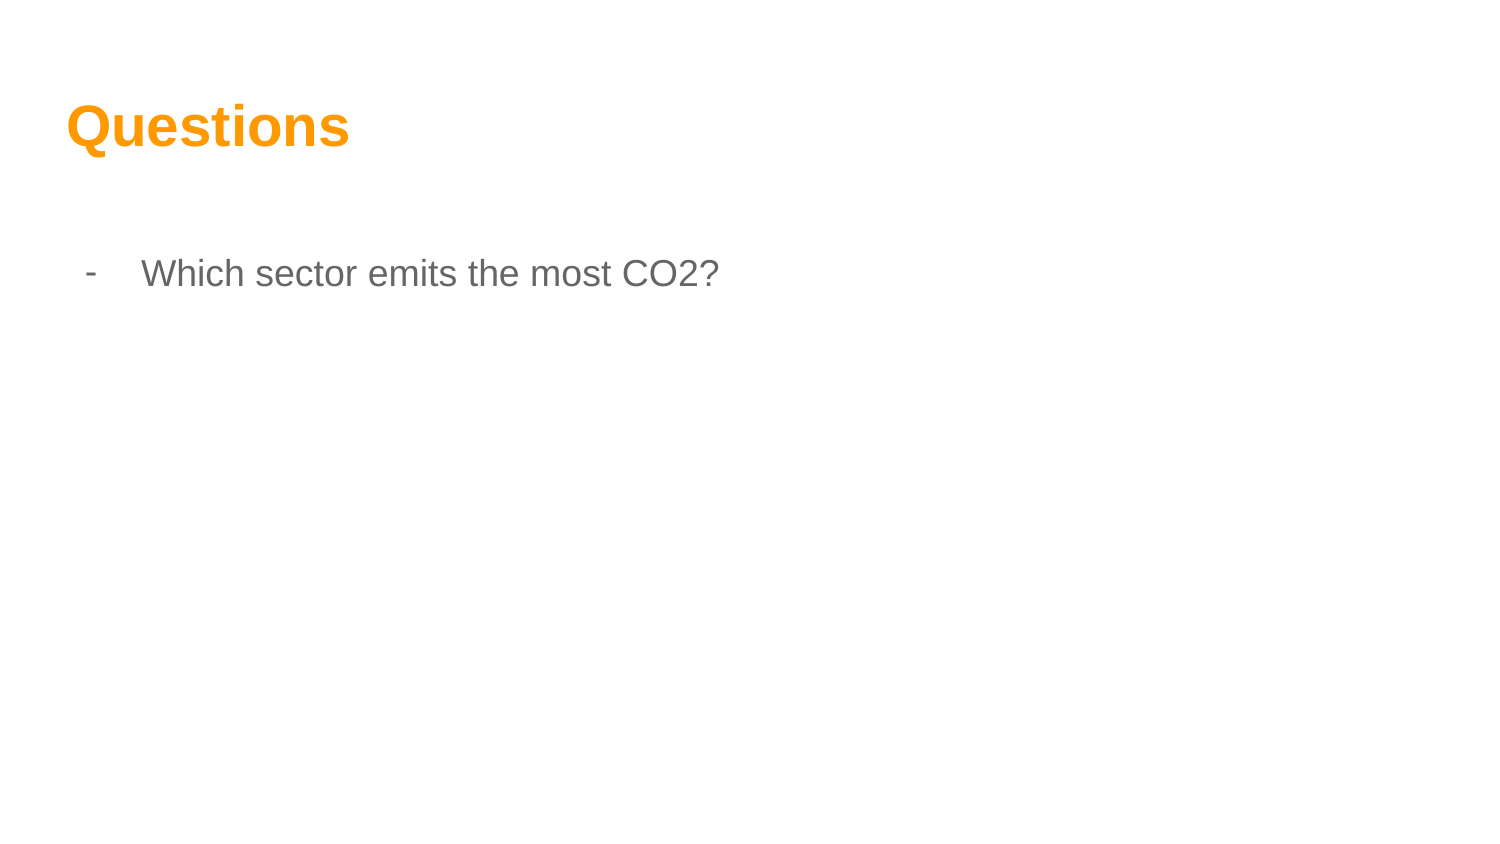

# Questions

Which sector emits the most CO2?